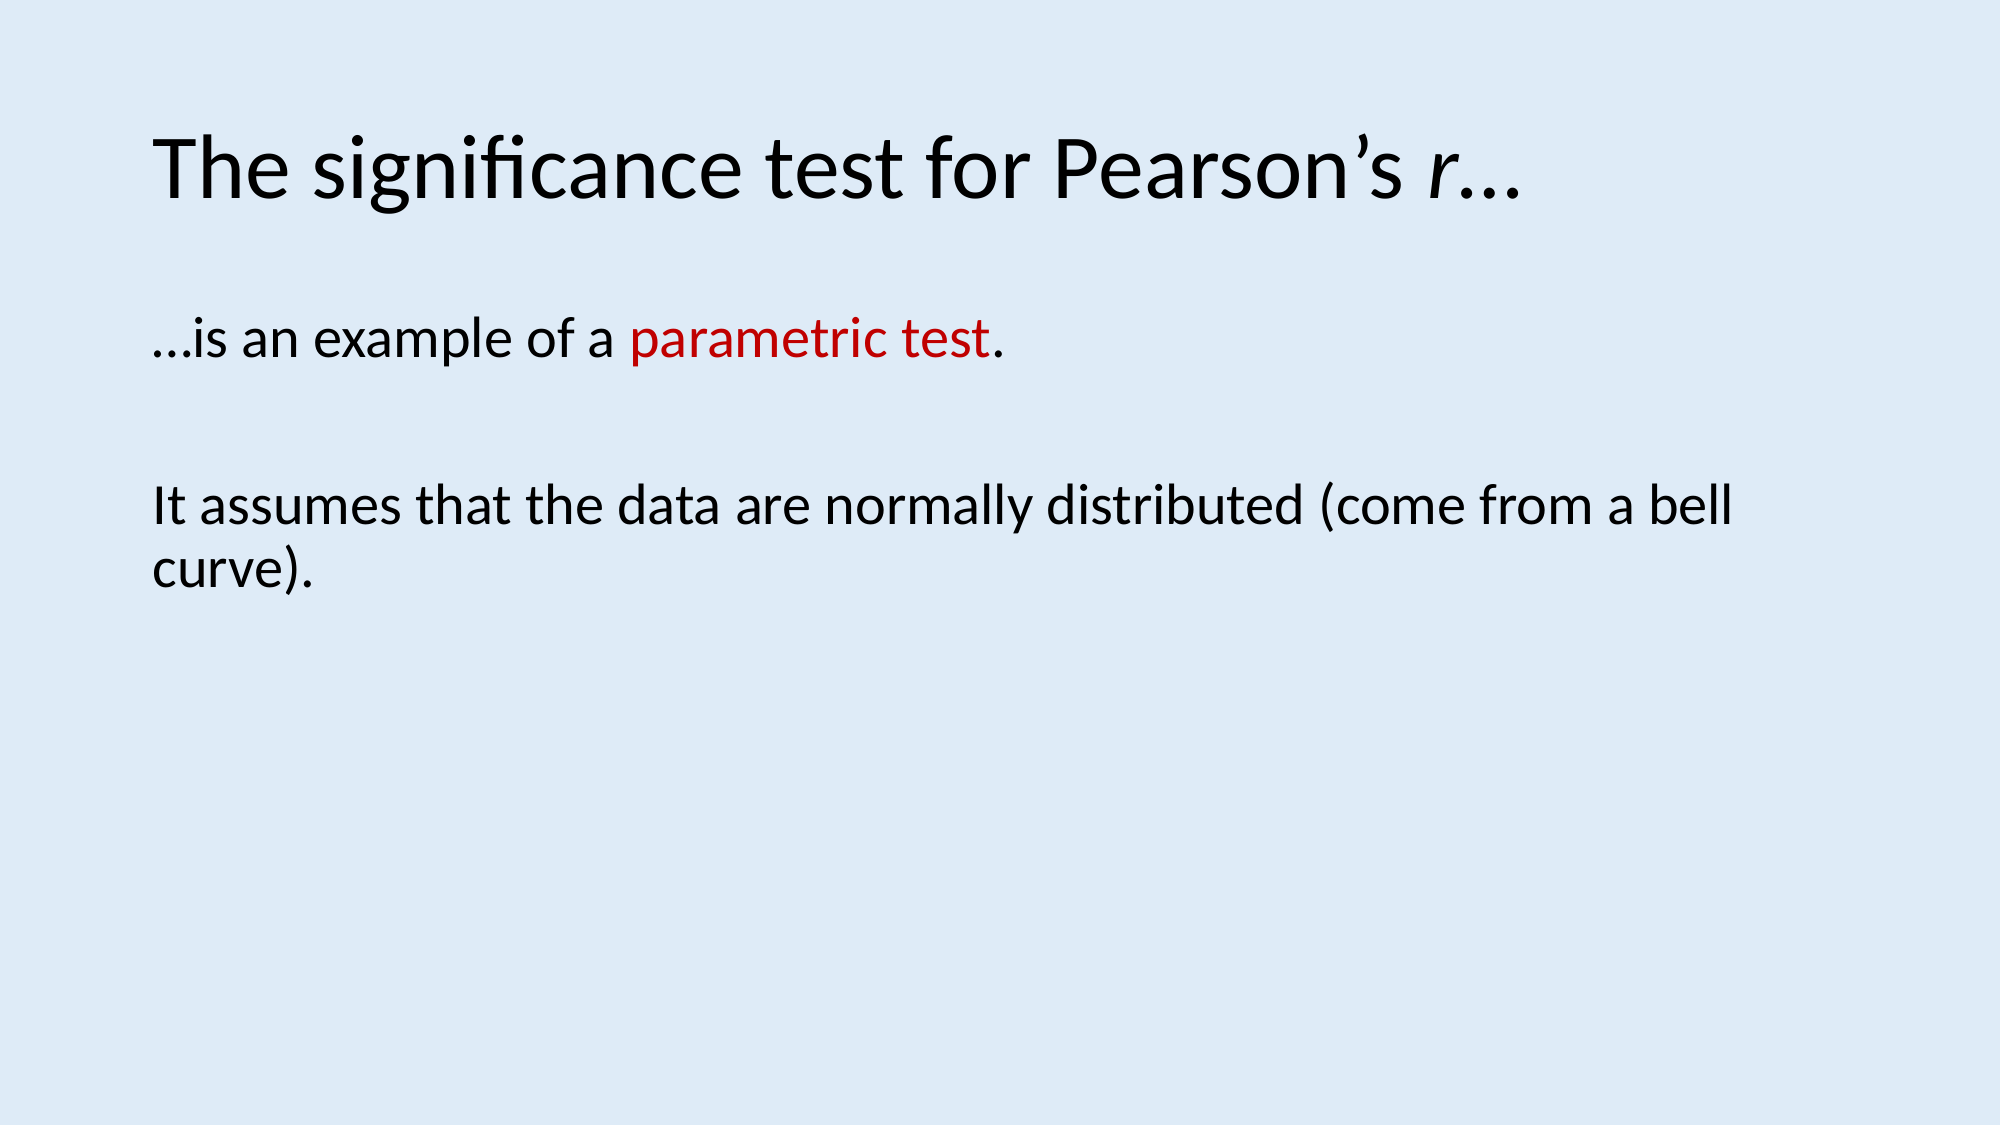

# The significance test for Pearson’s r…
…is an example of a parametric test.

It assumes that the data are normally distributed (come from a bell curve).